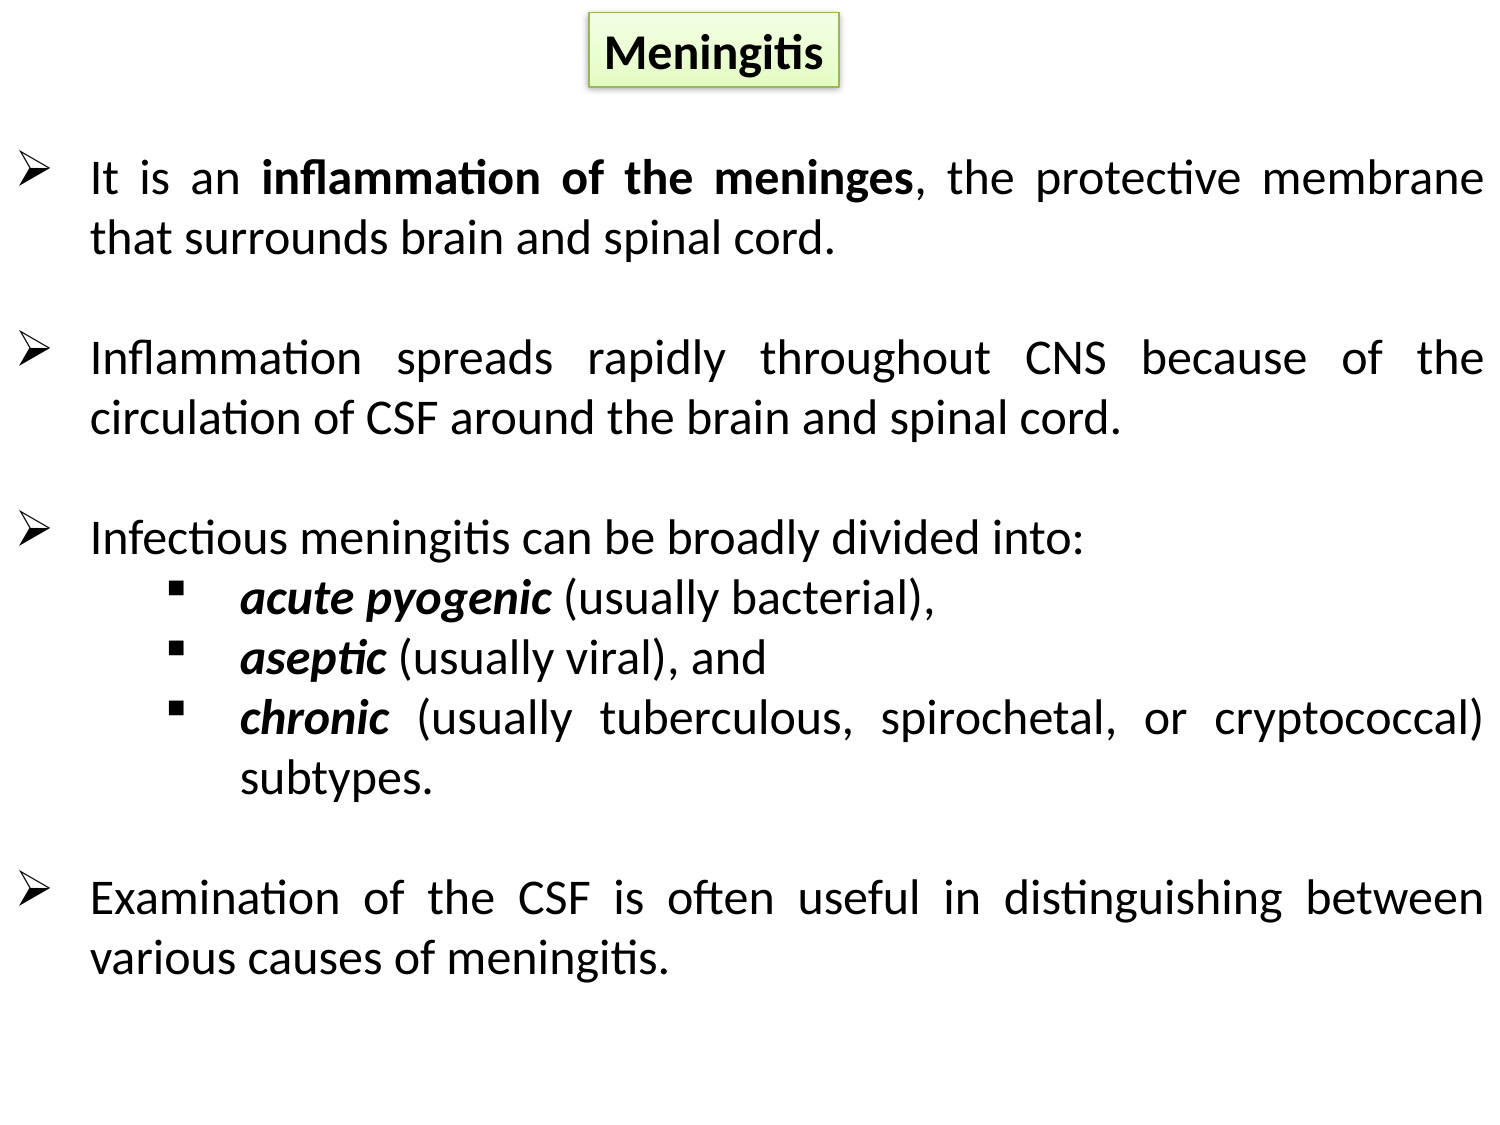

Meningitis
It is an inflammation of the meninges, the protective membrane that surrounds brain and spinal cord.

Inflammation spreads rapidly throughout CNS because of the circulation of CSF around the brain and spinal cord.

Infectious meningitis can be broadly divided into:
acute pyogenic (usually bacterial),
aseptic (usually viral), and
chronic (usually tuberculous, spirochetal, or cryptococcal) subtypes.

Examination of the CSF is often useful in distinguishing between various causes of meningitis.